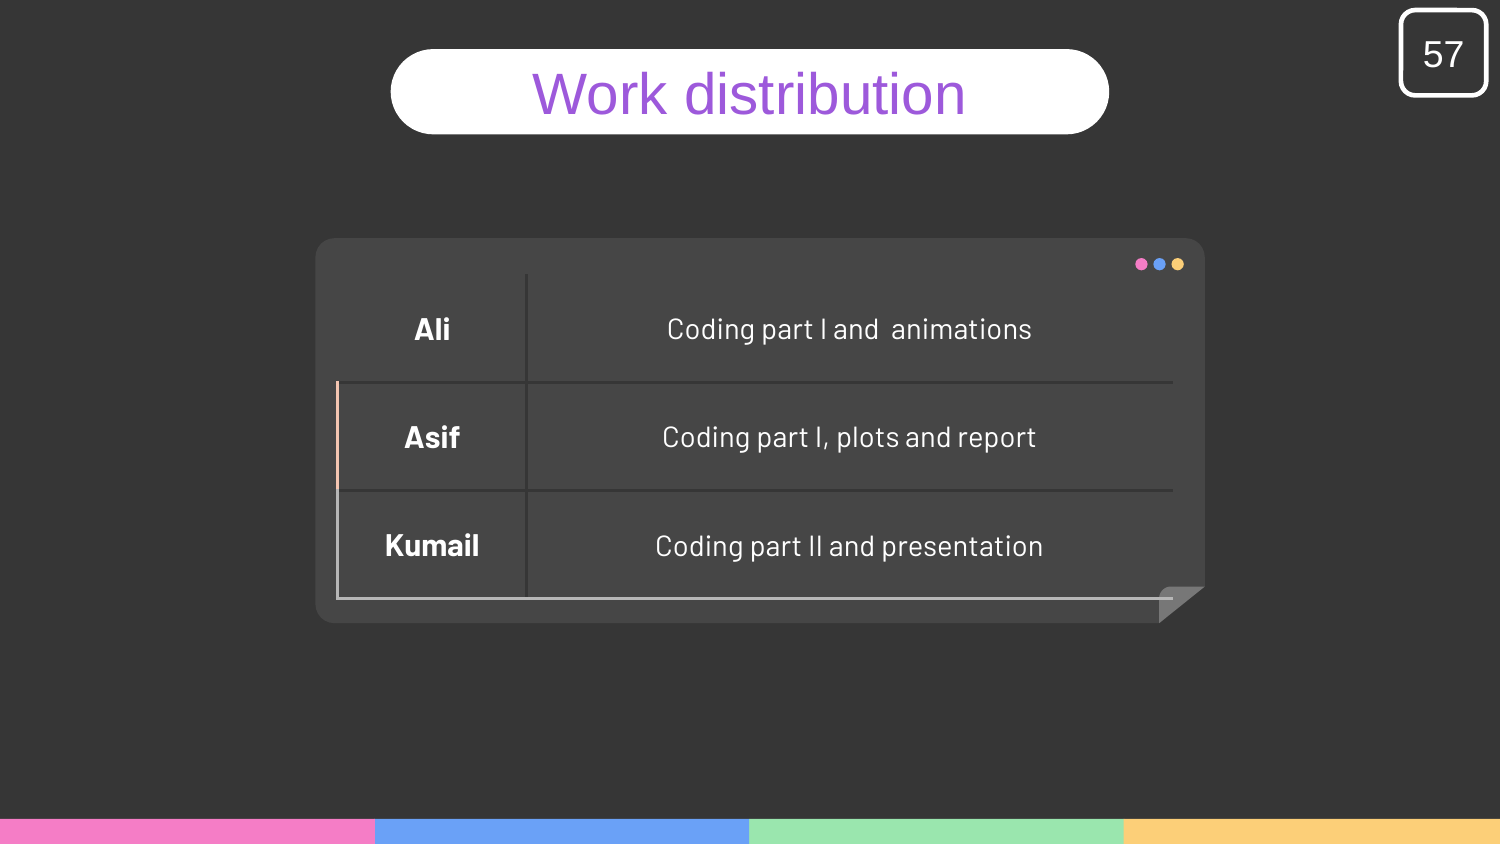

57

Work distribution

| Ali | Coding part I and animations |
| --- | --- |
| Asif | Coding part I, plots and report |
| Kumail | Coding part II and presentation |